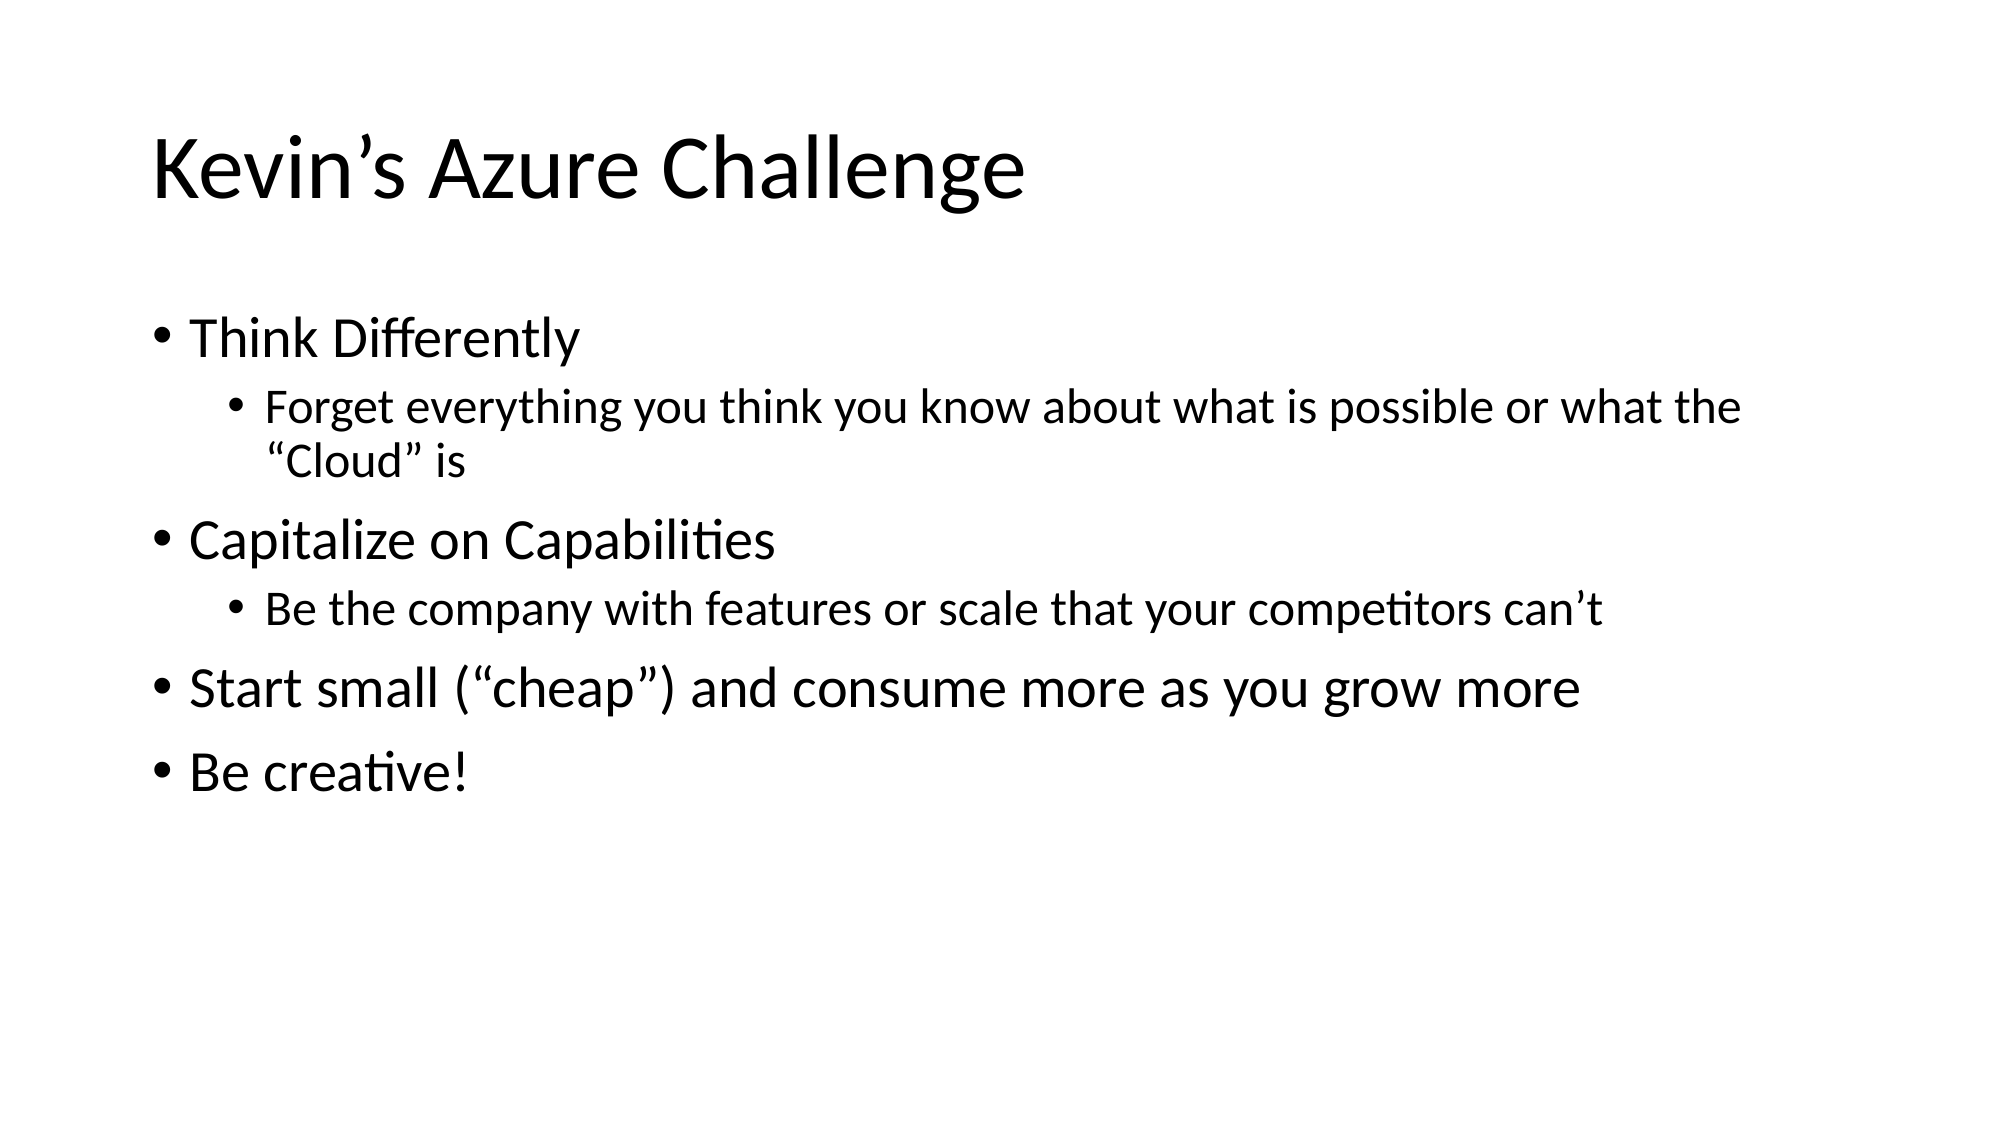

# Kevin’s Azure Challenge
Think Differently
Forget everything you think you know about what is possible or what the “Cloud” is
Capitalize on Capabilities
Be the company with features or scale that your competitors can’t
Start small (“cheap”) and consume more as you grow more
Be creative!